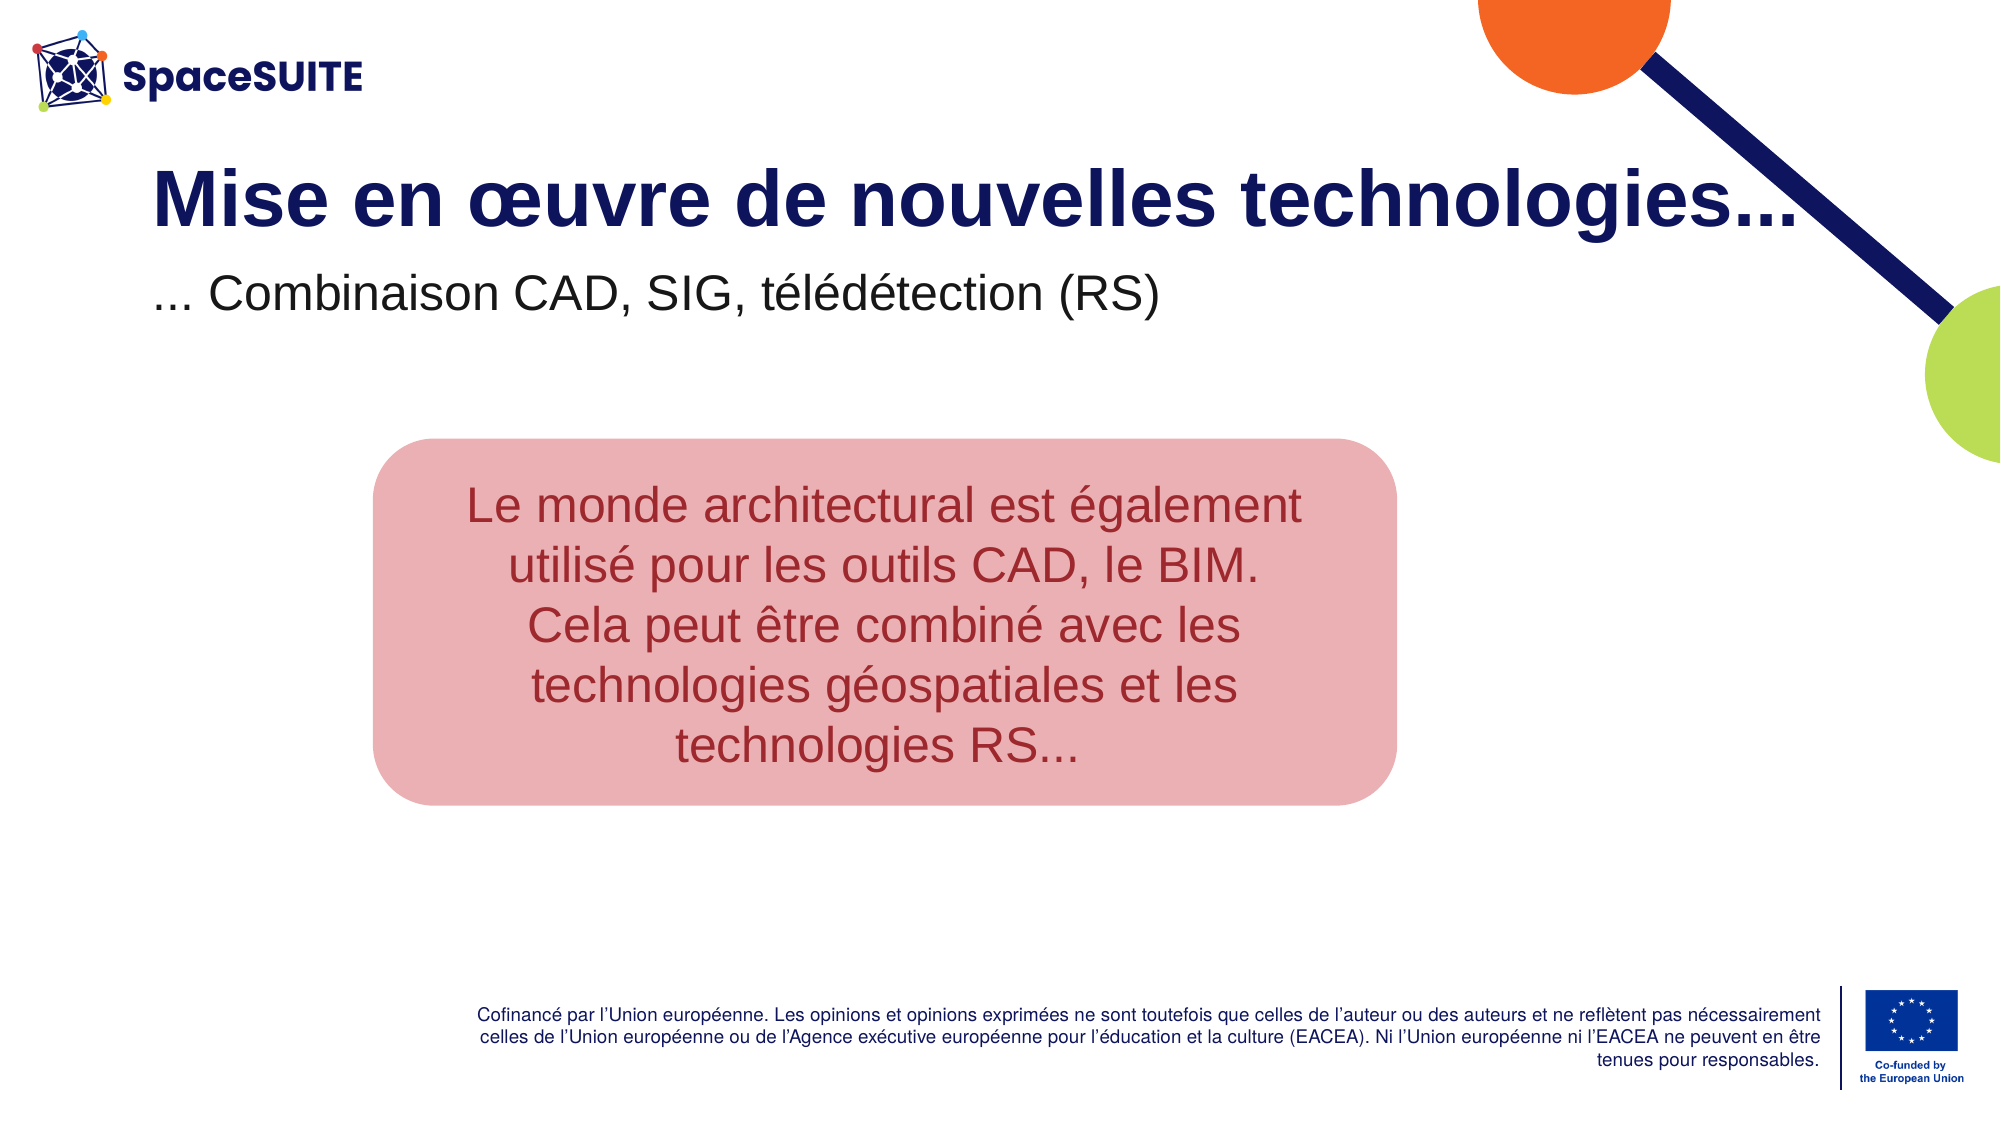

# Mise en œuvre de nouvelles technologies...
... Combinaison CAD, SIG, télédétection (RS)
Le monde architectural est également utilisé pour les outils CAD, le BIM.
Cela peut être combiné avec les technologies géospatiales et les technologies RS...